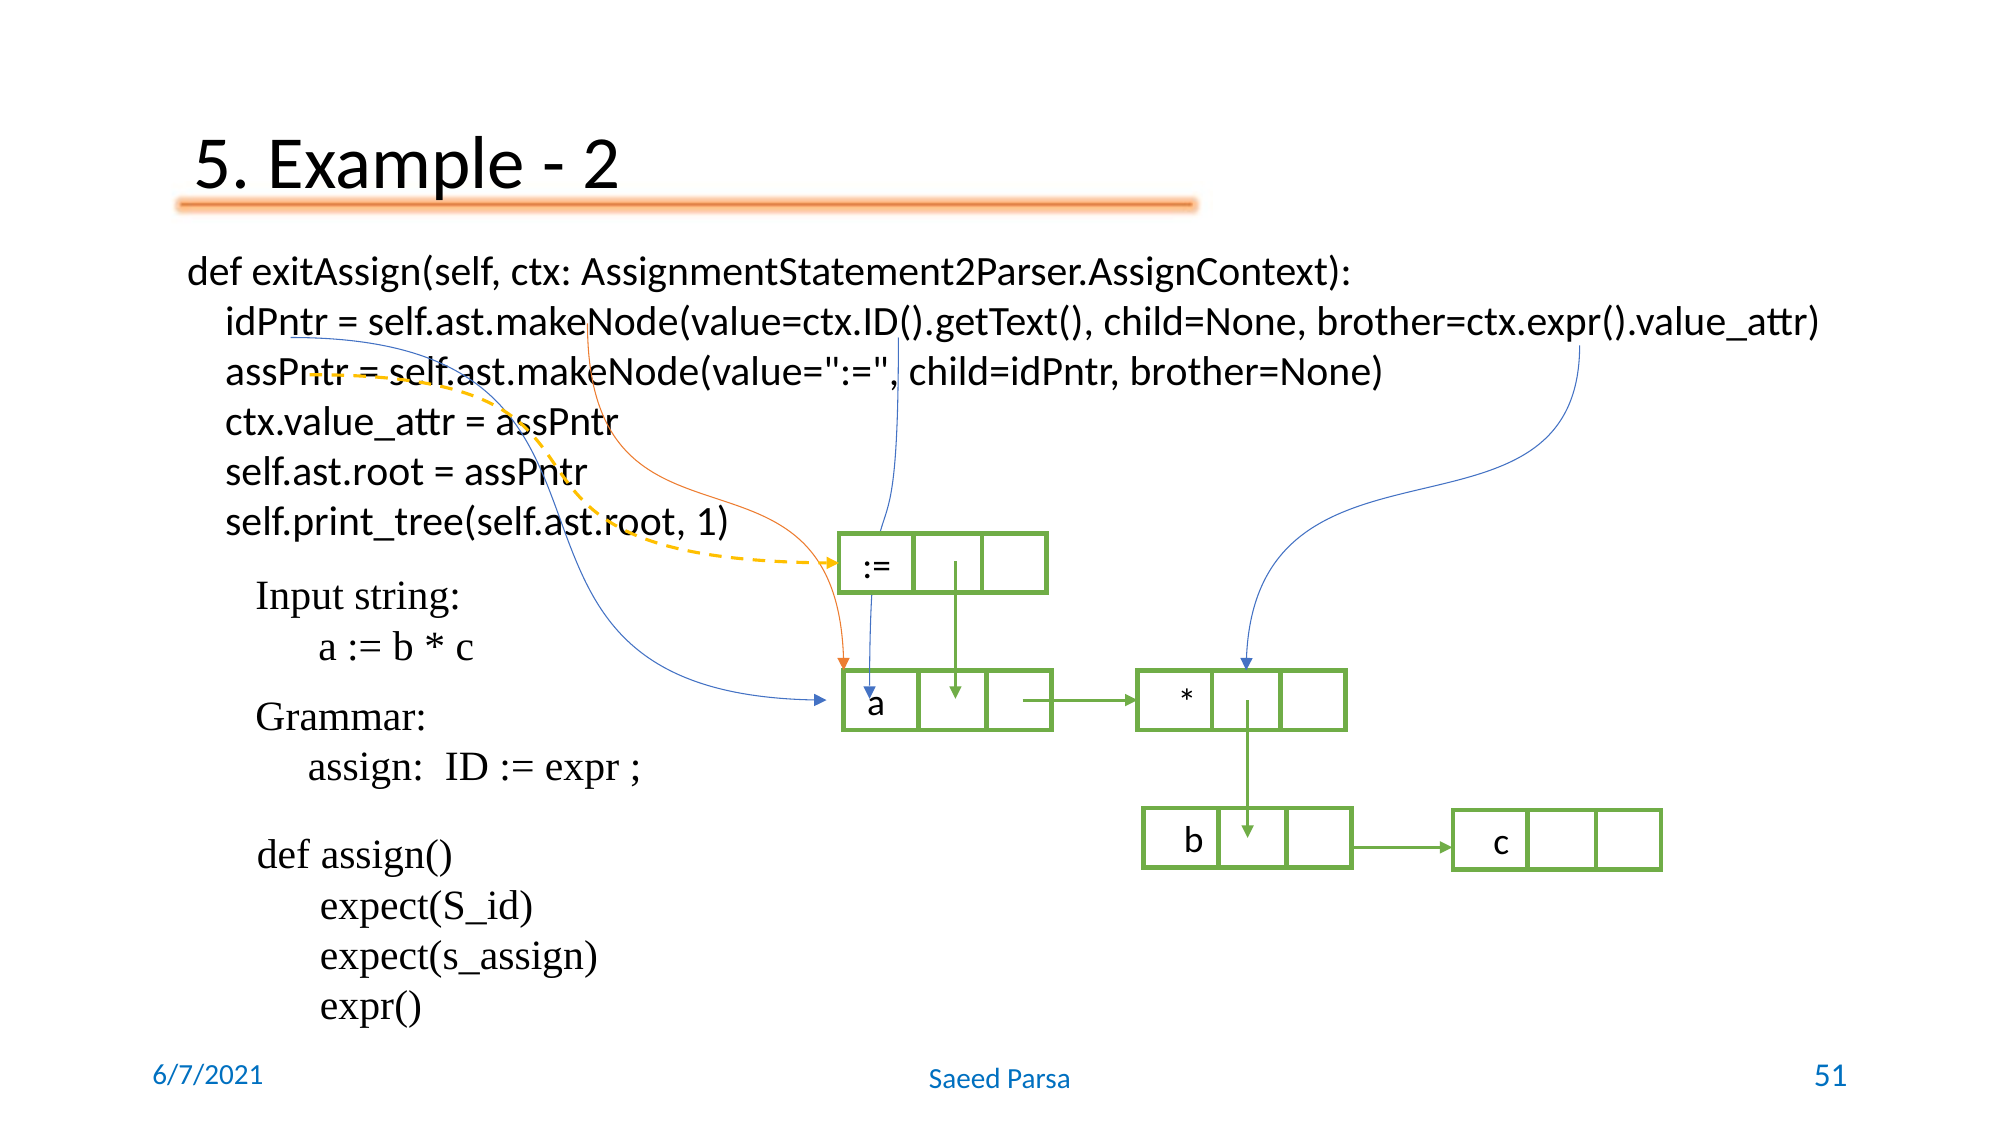

5. Example - 2

    def exitAssign(self, ctx: AssignmentStatement2Parser.AssignContext):
        idPntr = self.ast.makeNode(value=ctx.ID().getText(), child=None, brother=ctx.expr().value_attr)
        assPntr = self.ast.makeNode(value=":=", child=idPntr, brother=None)
        ctx.value_attr = assPntr
        self.ast.root = assPntr
        self.print_tree(self.ast.root, 1)
   *

   b

   c

 :=

Input string:
      a := b * c
 a

Grammar:
     assign:  ID := expr ;
def assign()
      expect(S_id)
      expect(s_assign)
      expr()
6/7/2021
Saeed Parsa
51